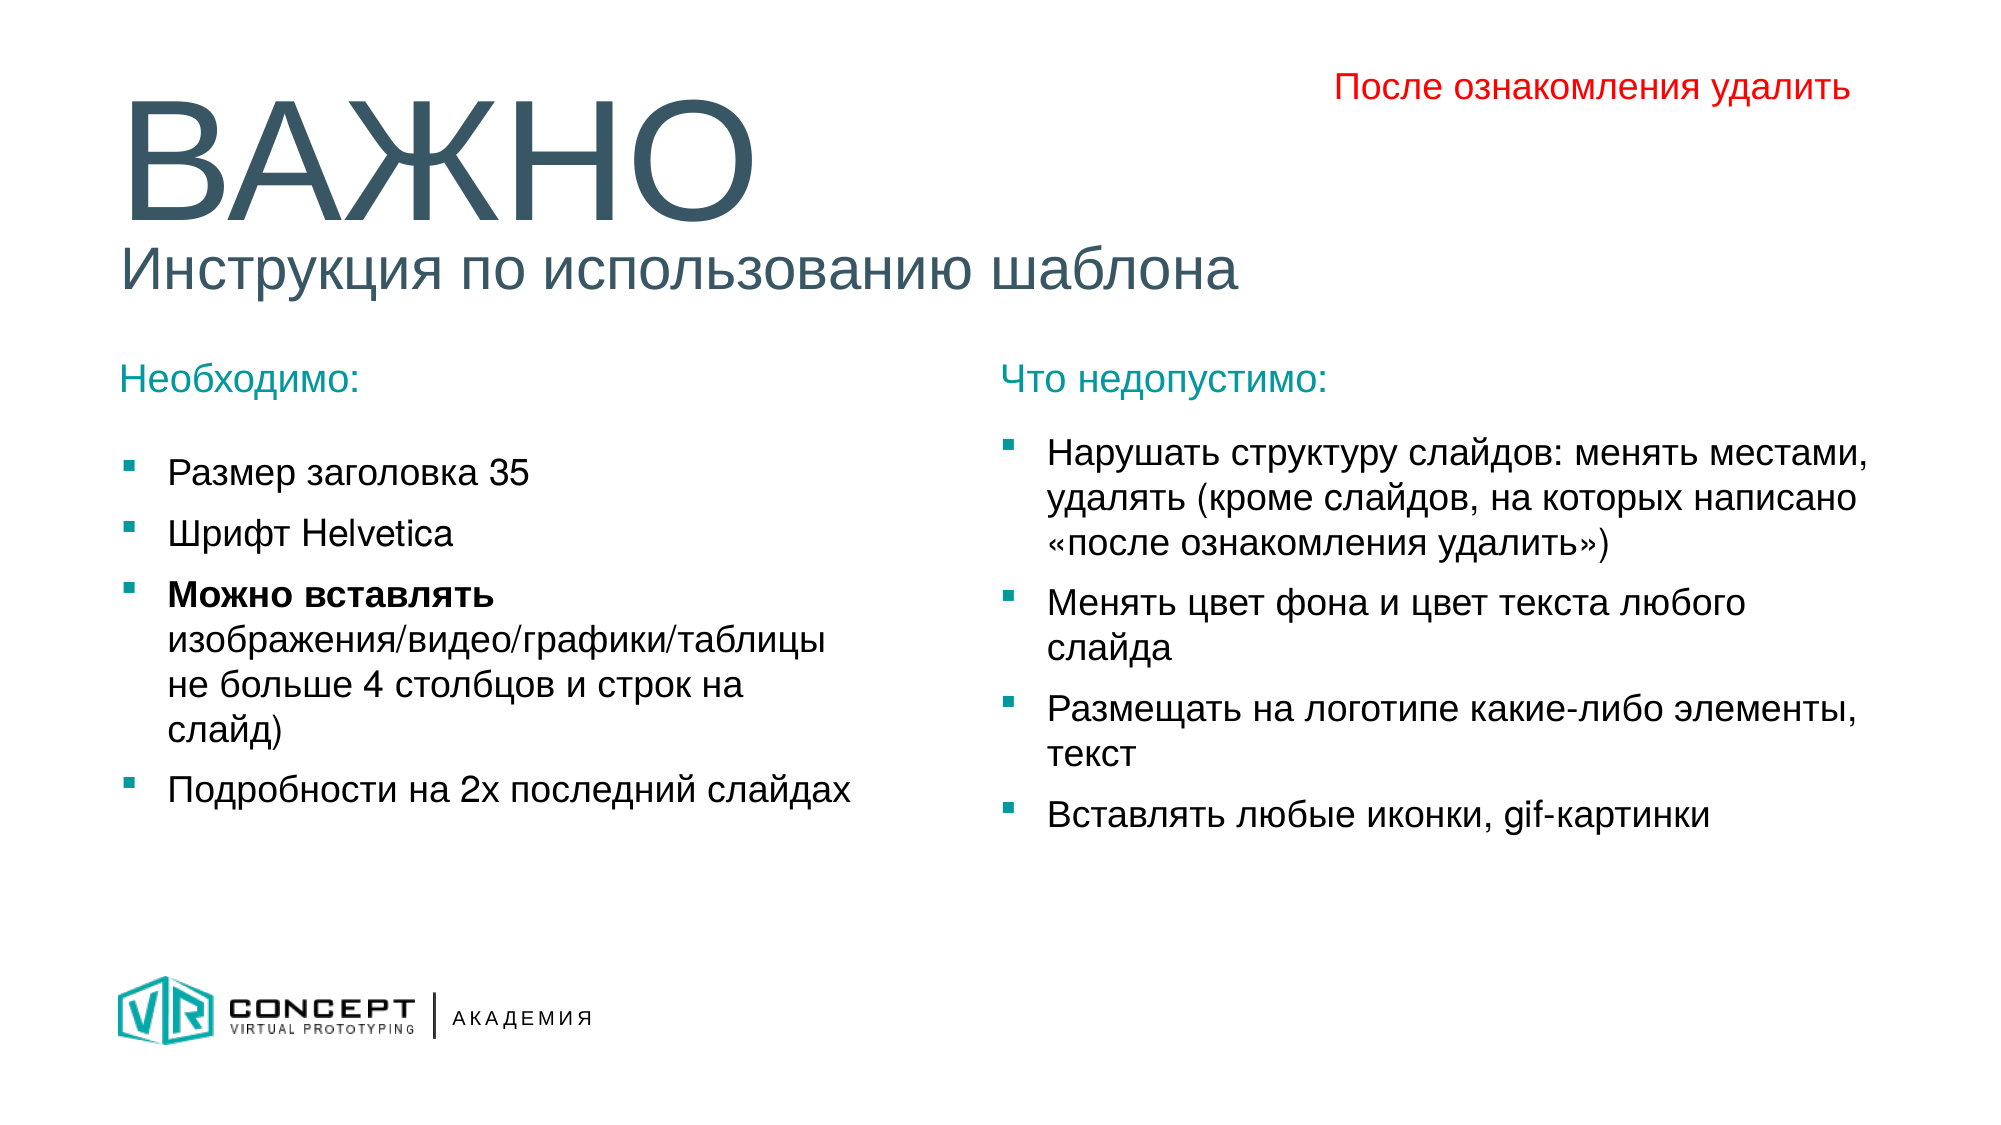

ВАЖНО
После ознакомления удалить
Инструкция по использованию шаблона
Необходимо:
Что недопустимо:
Нарушать структуру слайдов: менять местами, удалять (кроме cлайдов, на которых написано «после ознакомления удалить»)
Менять цвет фона и цвет текста любого слайда
Размещать на логотипе какие-либо элементы, текст
Вставлять любые иконки, gif-картинки

Размер заголовка 35
Шрифт Helvetica
Можно вставлять изображения/видео/графики/таблицы не больше 4 столбцов и строк на слайд)
Подробности на 2х последний слайдах